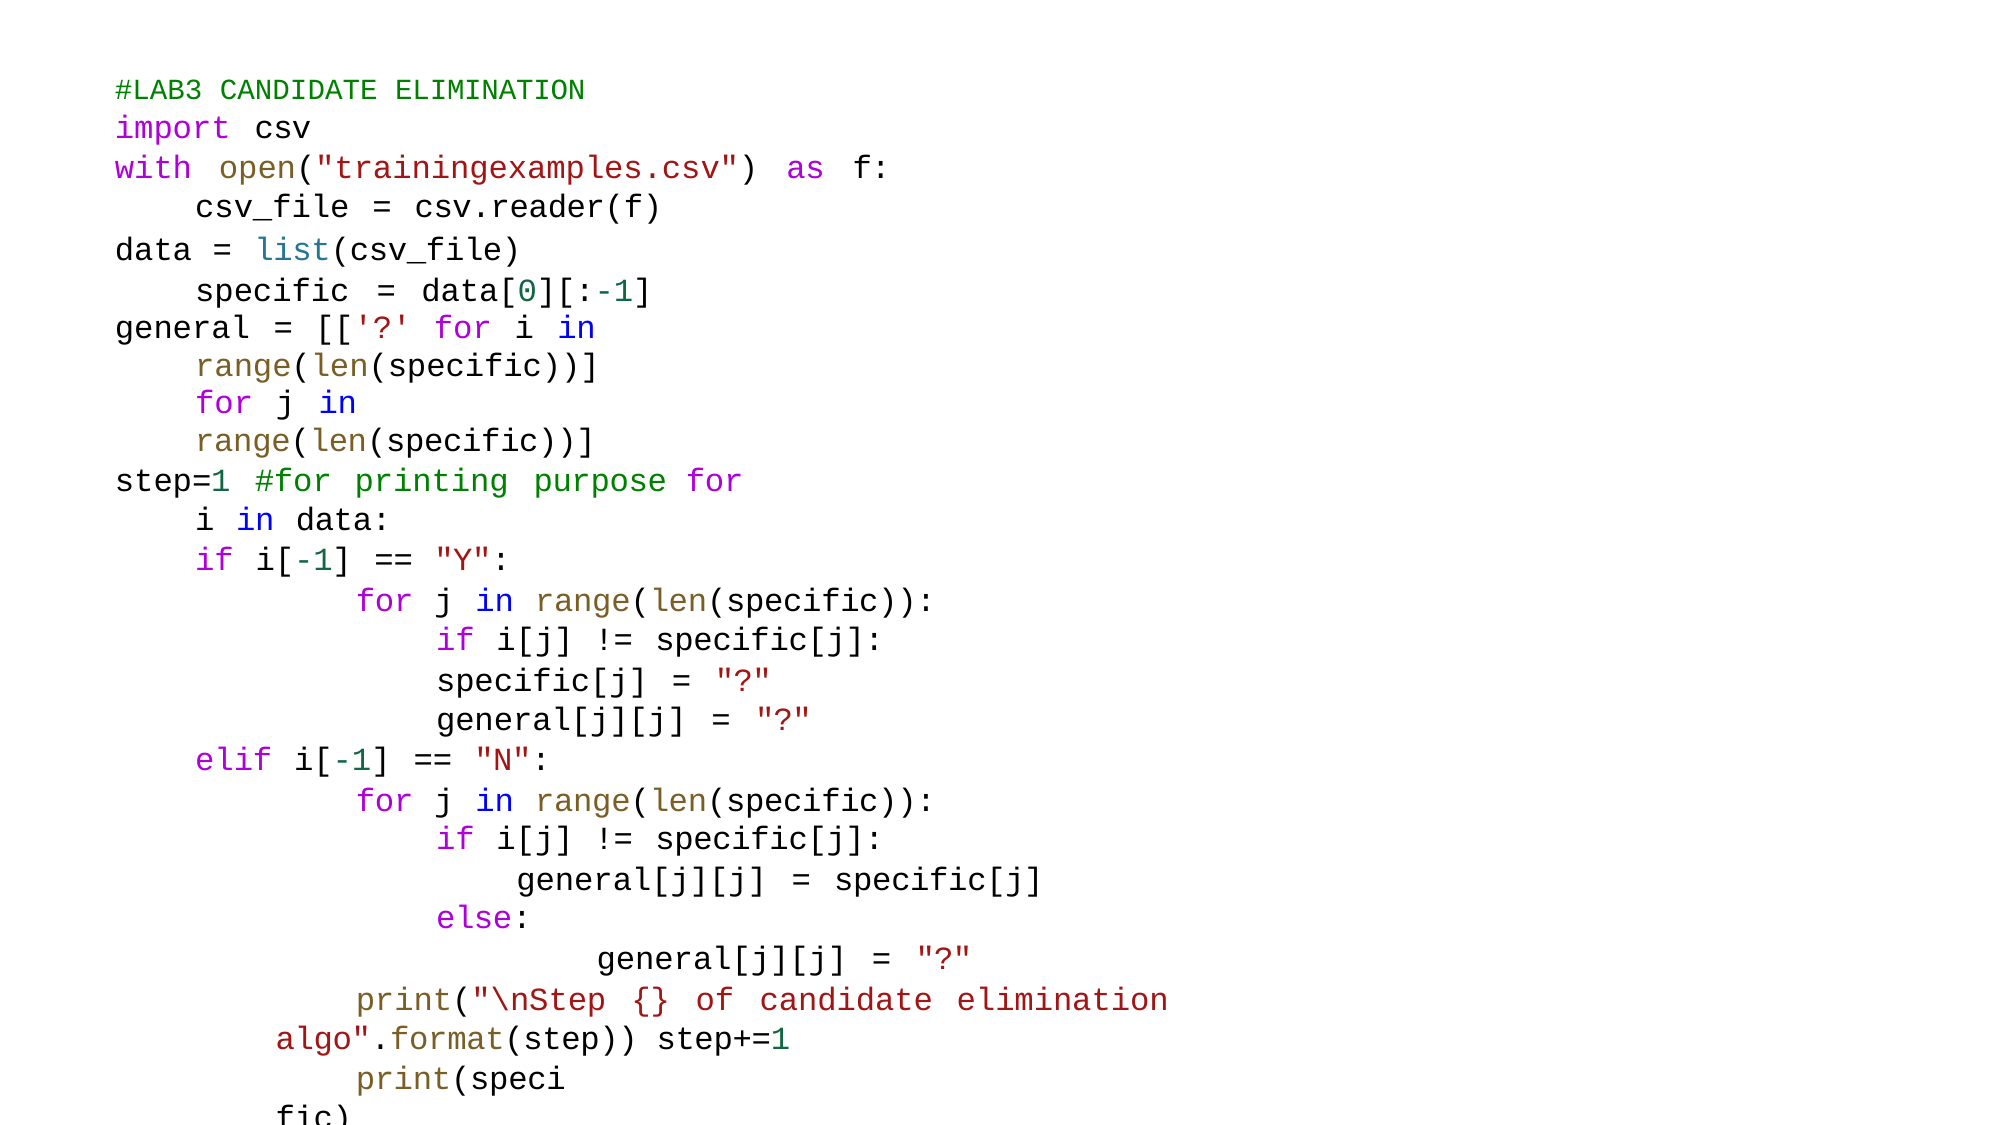

#LAB3 CANDIDATE ELIMINATION
import csv
with open("trainingexamples.csv") as f: csv_file = csv.reader(f)
data = list(csv_file) specific = data[0][:-1]
general = [['?' for i in range(len(specific))] for j in range(len(specific))]
step=1 #for printing purpose for i in data:
if i[-1] == "Y":
for j in range(len(specific)): if i[j] != specific[j]:
specific[j] = "?"
general[j][j] = "?"
elif i[-1] == "N":
for j in range(len(specific)): if i[j] != specific[j]:
general[j][j] = specific[j] else:
general[j][j] = "?"
print("\nStep {} of candidate elimination algo".format(step)) step+=1
print(specific) print(general)